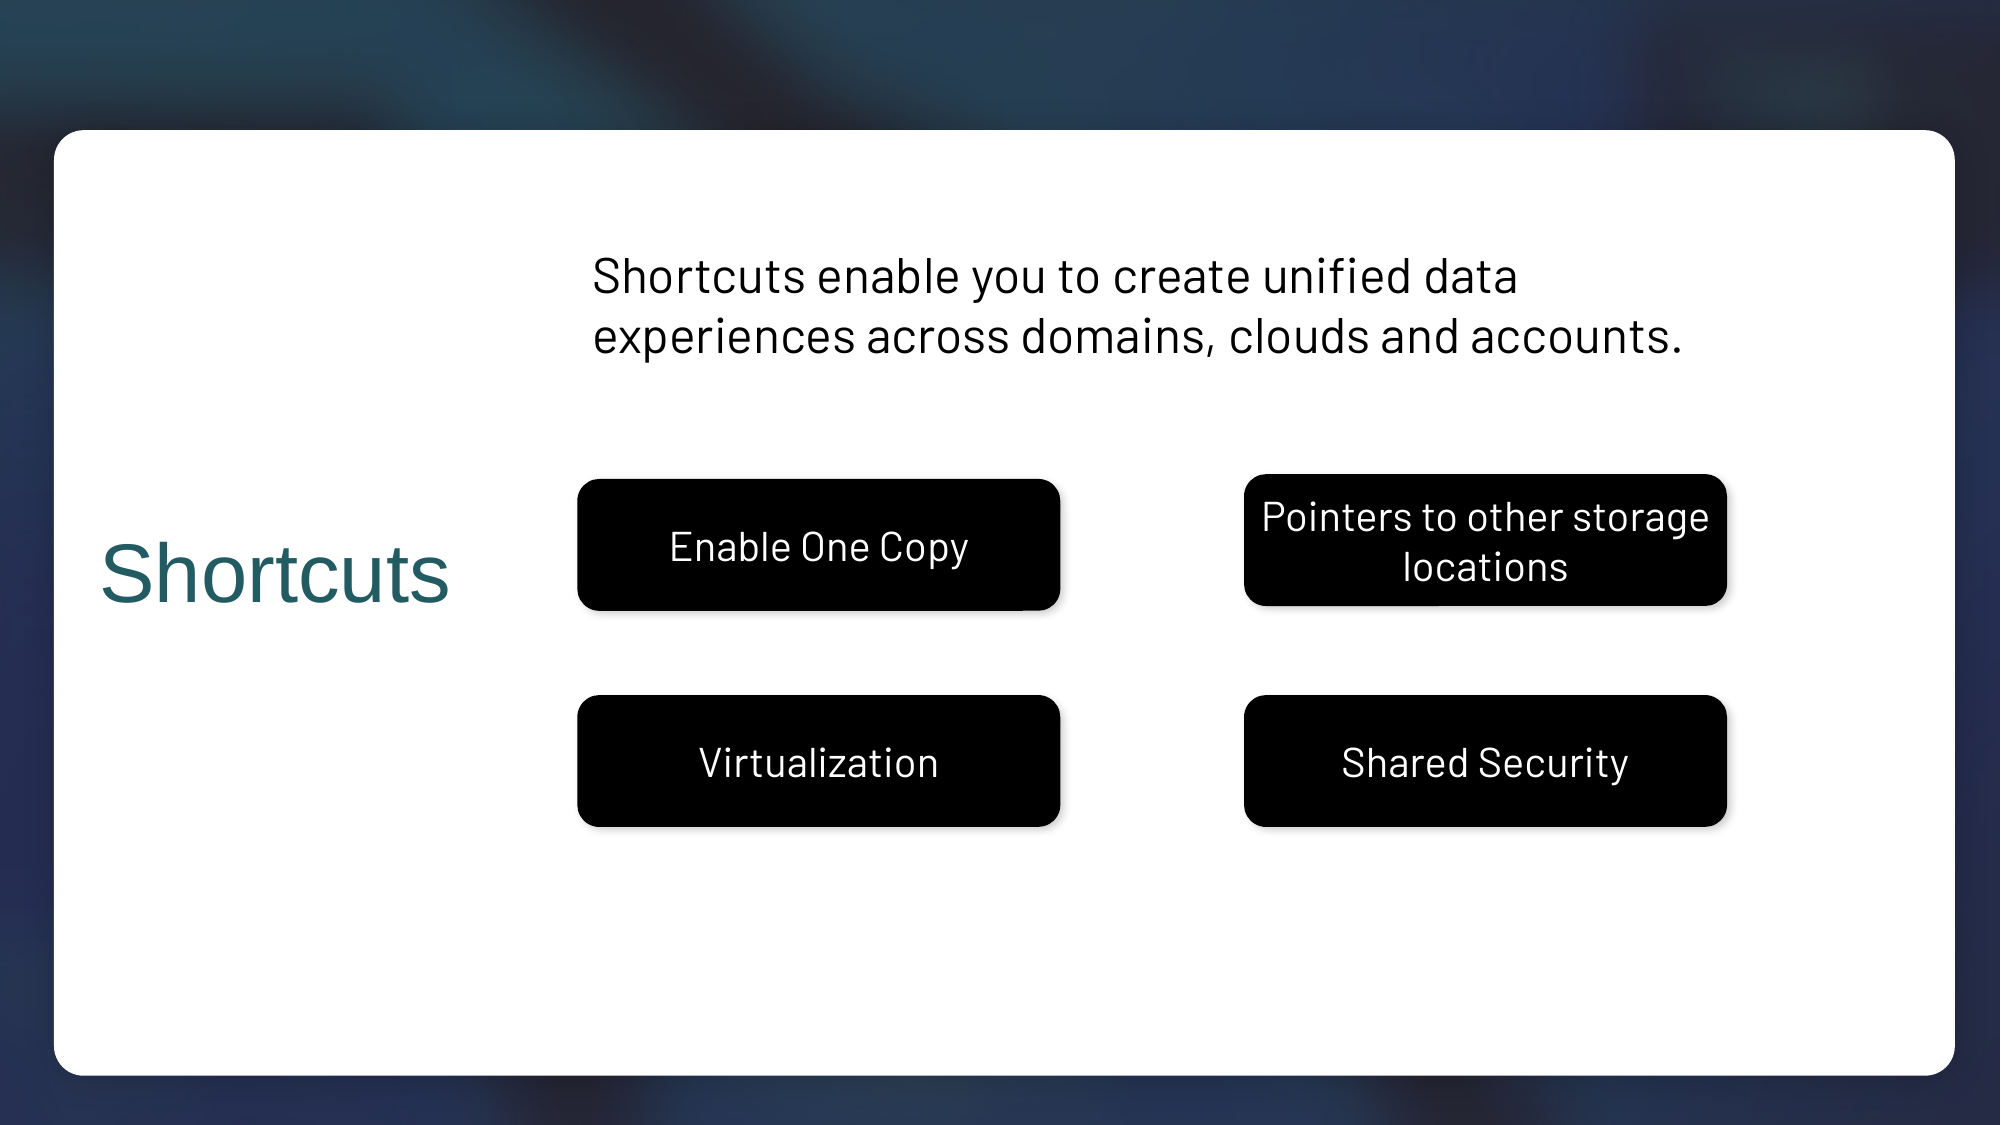

Shortcuts enable you to create unified data experiences across domains, clouds and accounts.
Pointers to other storage locations
Enable One Copy
Shortcuts
Shared Security
Virtualization